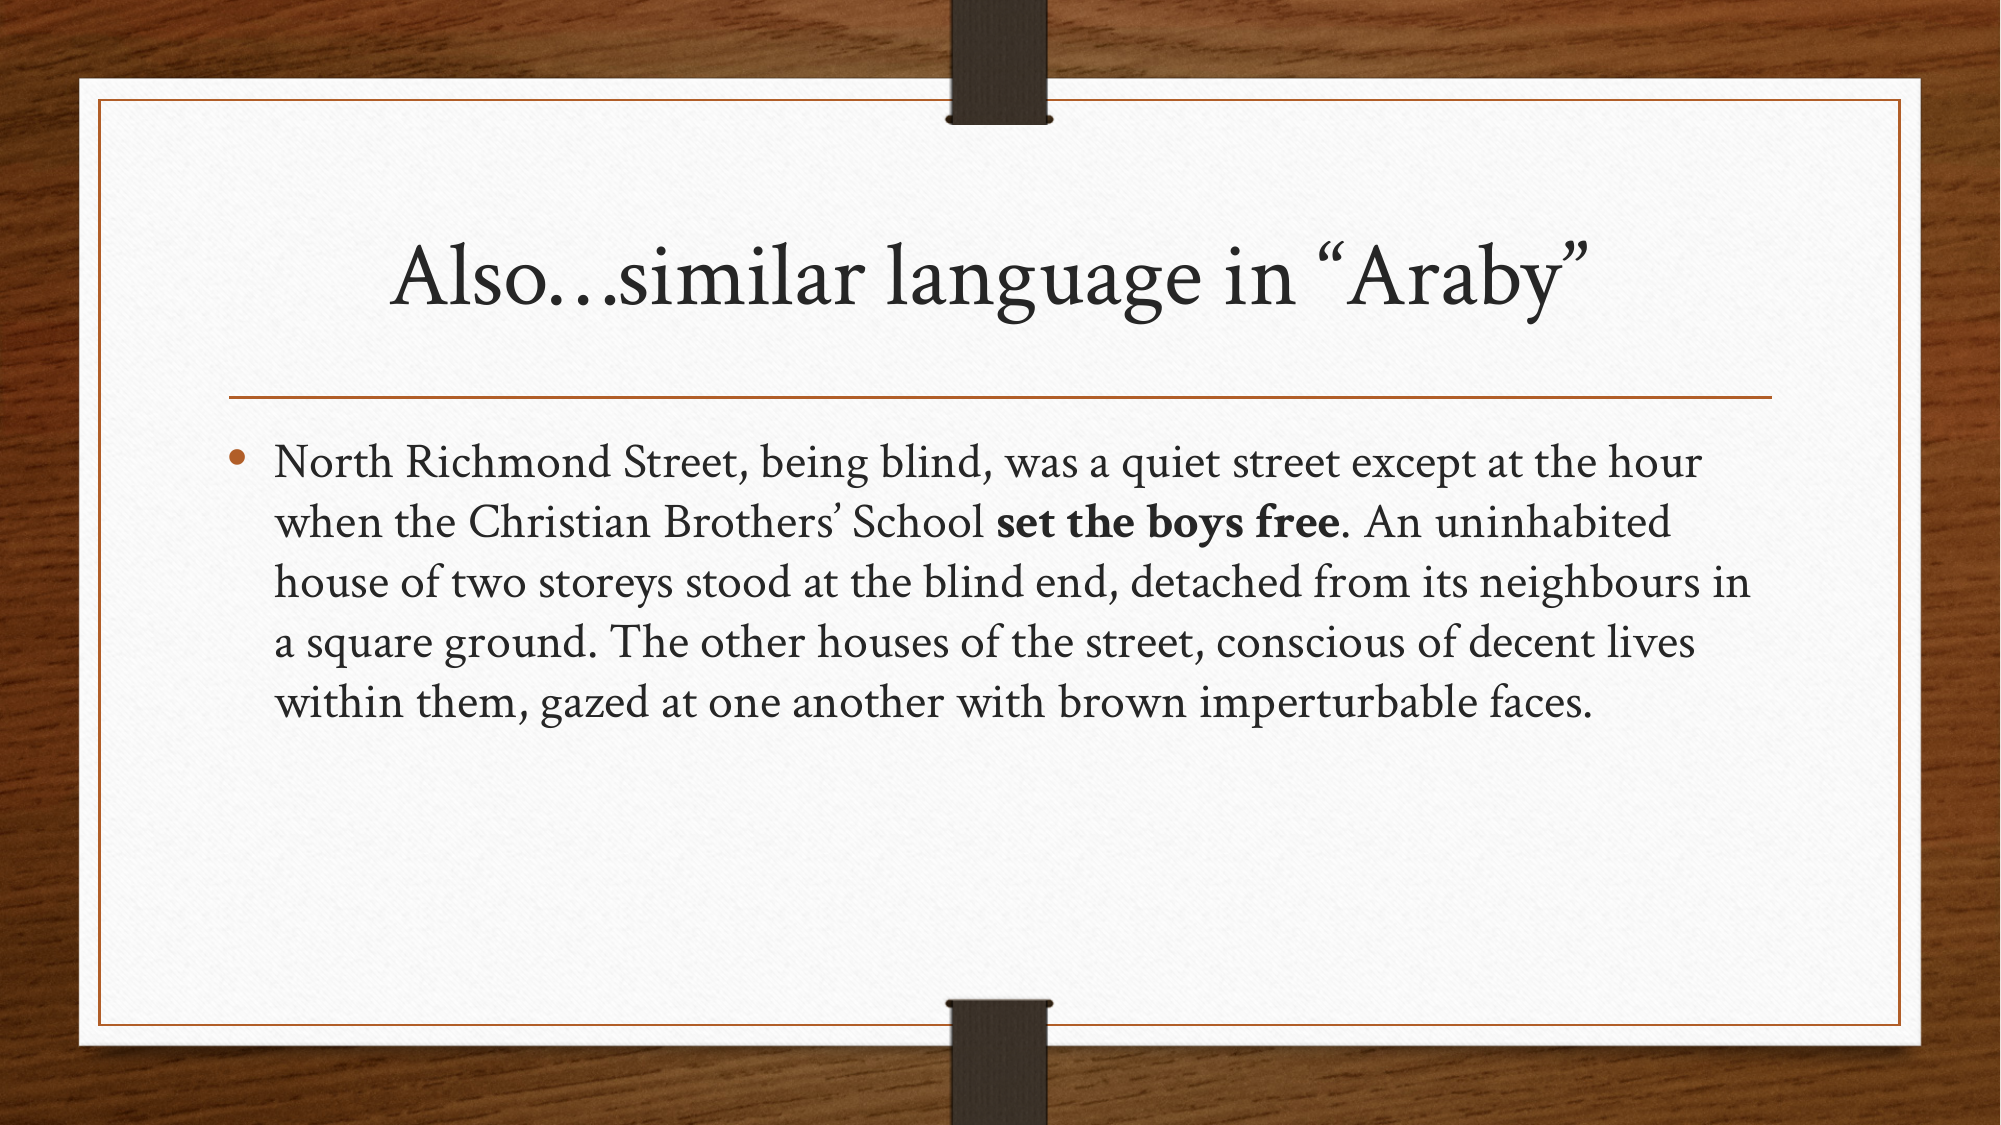

# Also…similar language in “Araby”
North Richmond Street, being blind, was a quiet street except at the hour when the Christian Brothers’ School set the boys free. An uninhabited house of two storeys stood at the blind end, detached from its neighbours in a square ground. The other houses of the street, conscious of decent lives within them, gazed at one another with brown imperturbable faces.